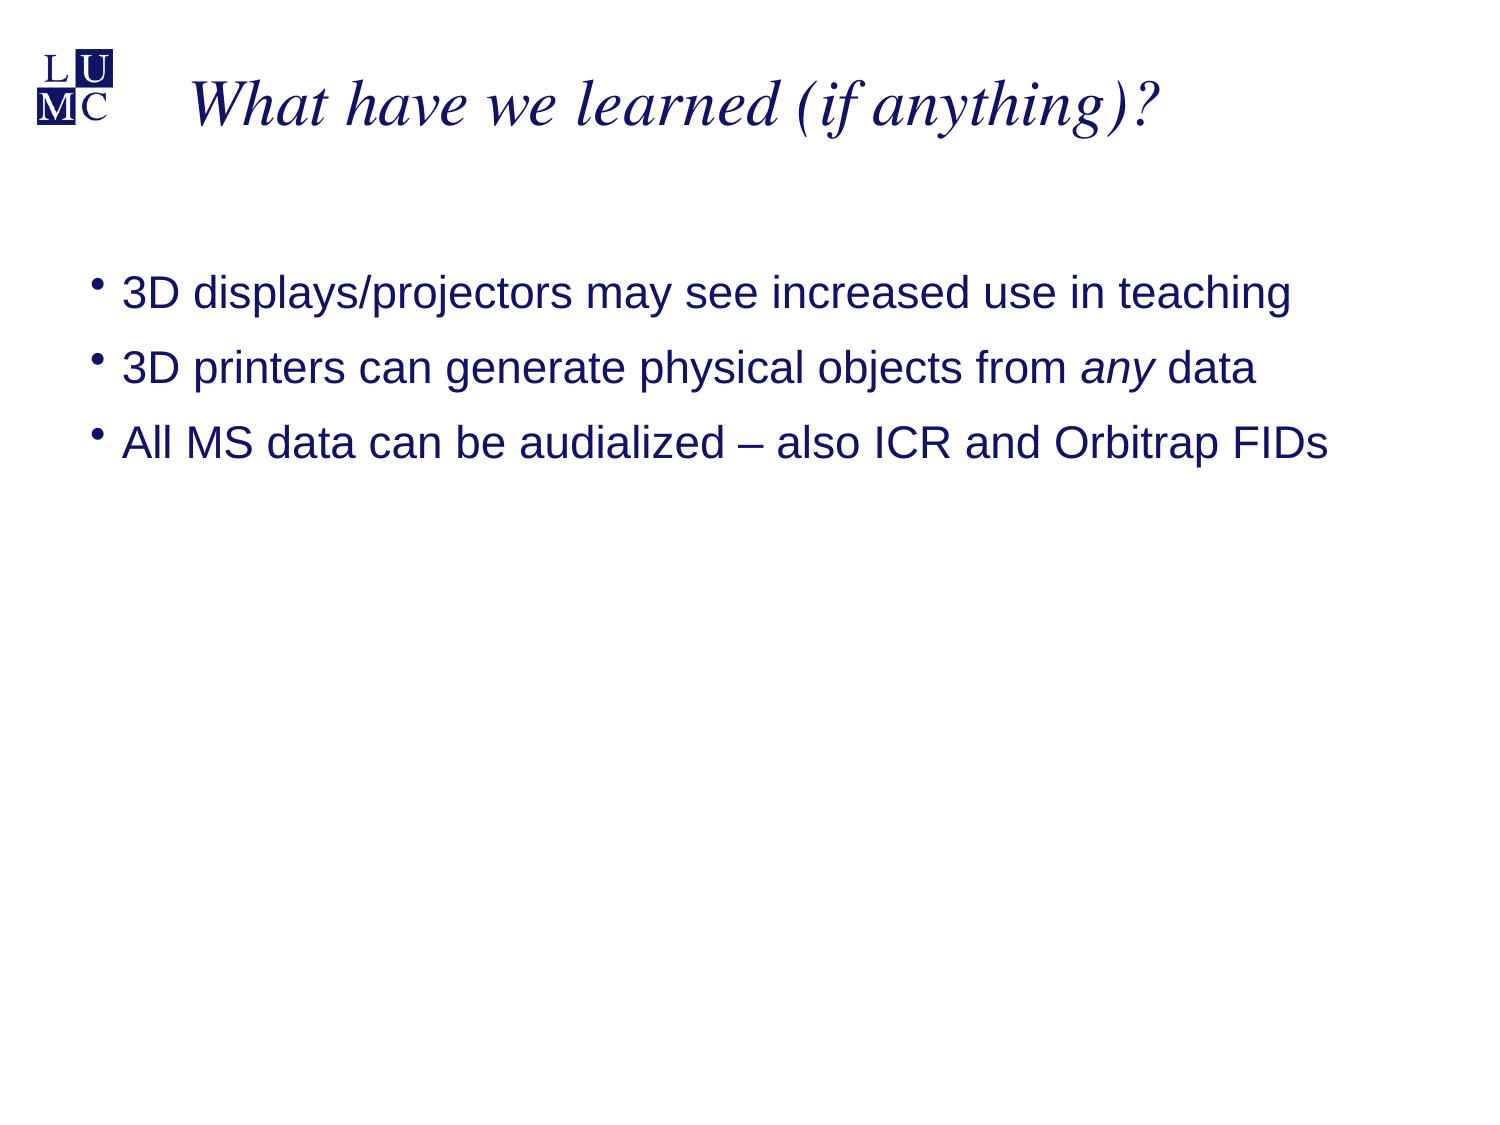

# What have we learned (if anything)?

3D displays/projectors may see increased use in teaching
3D printers can generate physical objects from any data
All MS data can be audialized – also ICR and Orbitrap FIDs